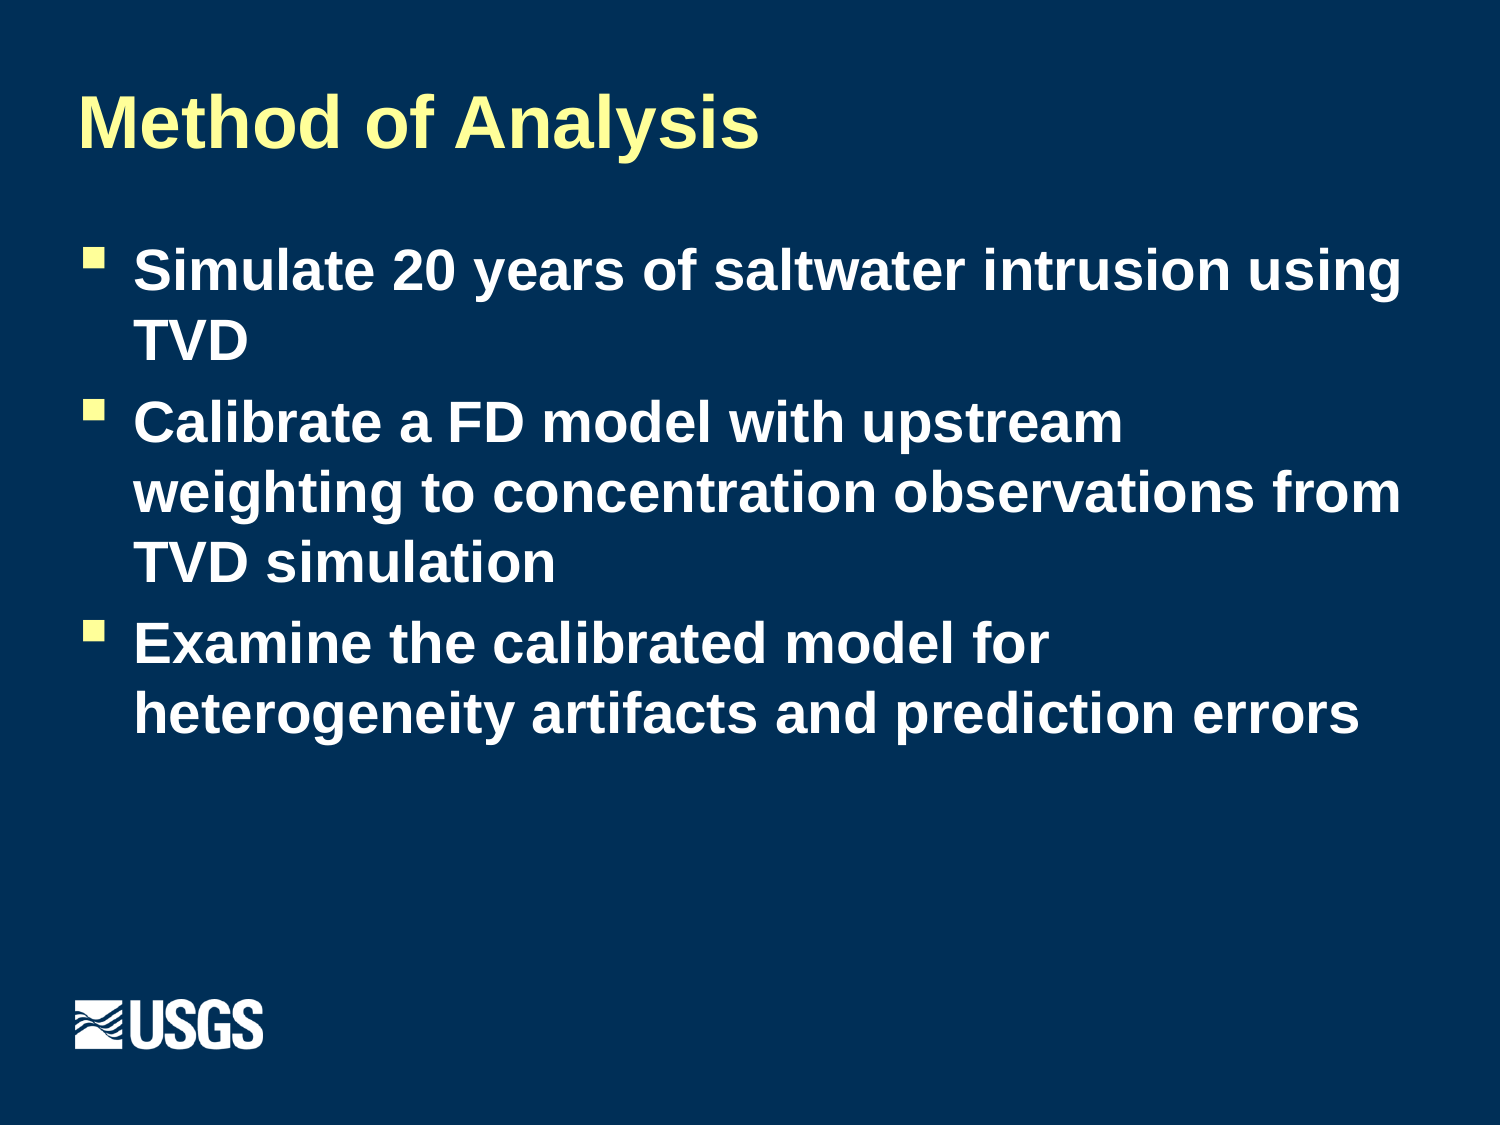

# Method of Analysis
Simulate 20 years of saltwater intrusion using TVD
Calibrate a FD model with upstream weighting to concentration observations from TVD simulation
Examine the calibrated model for heterogeneity artifacts and prediction errors